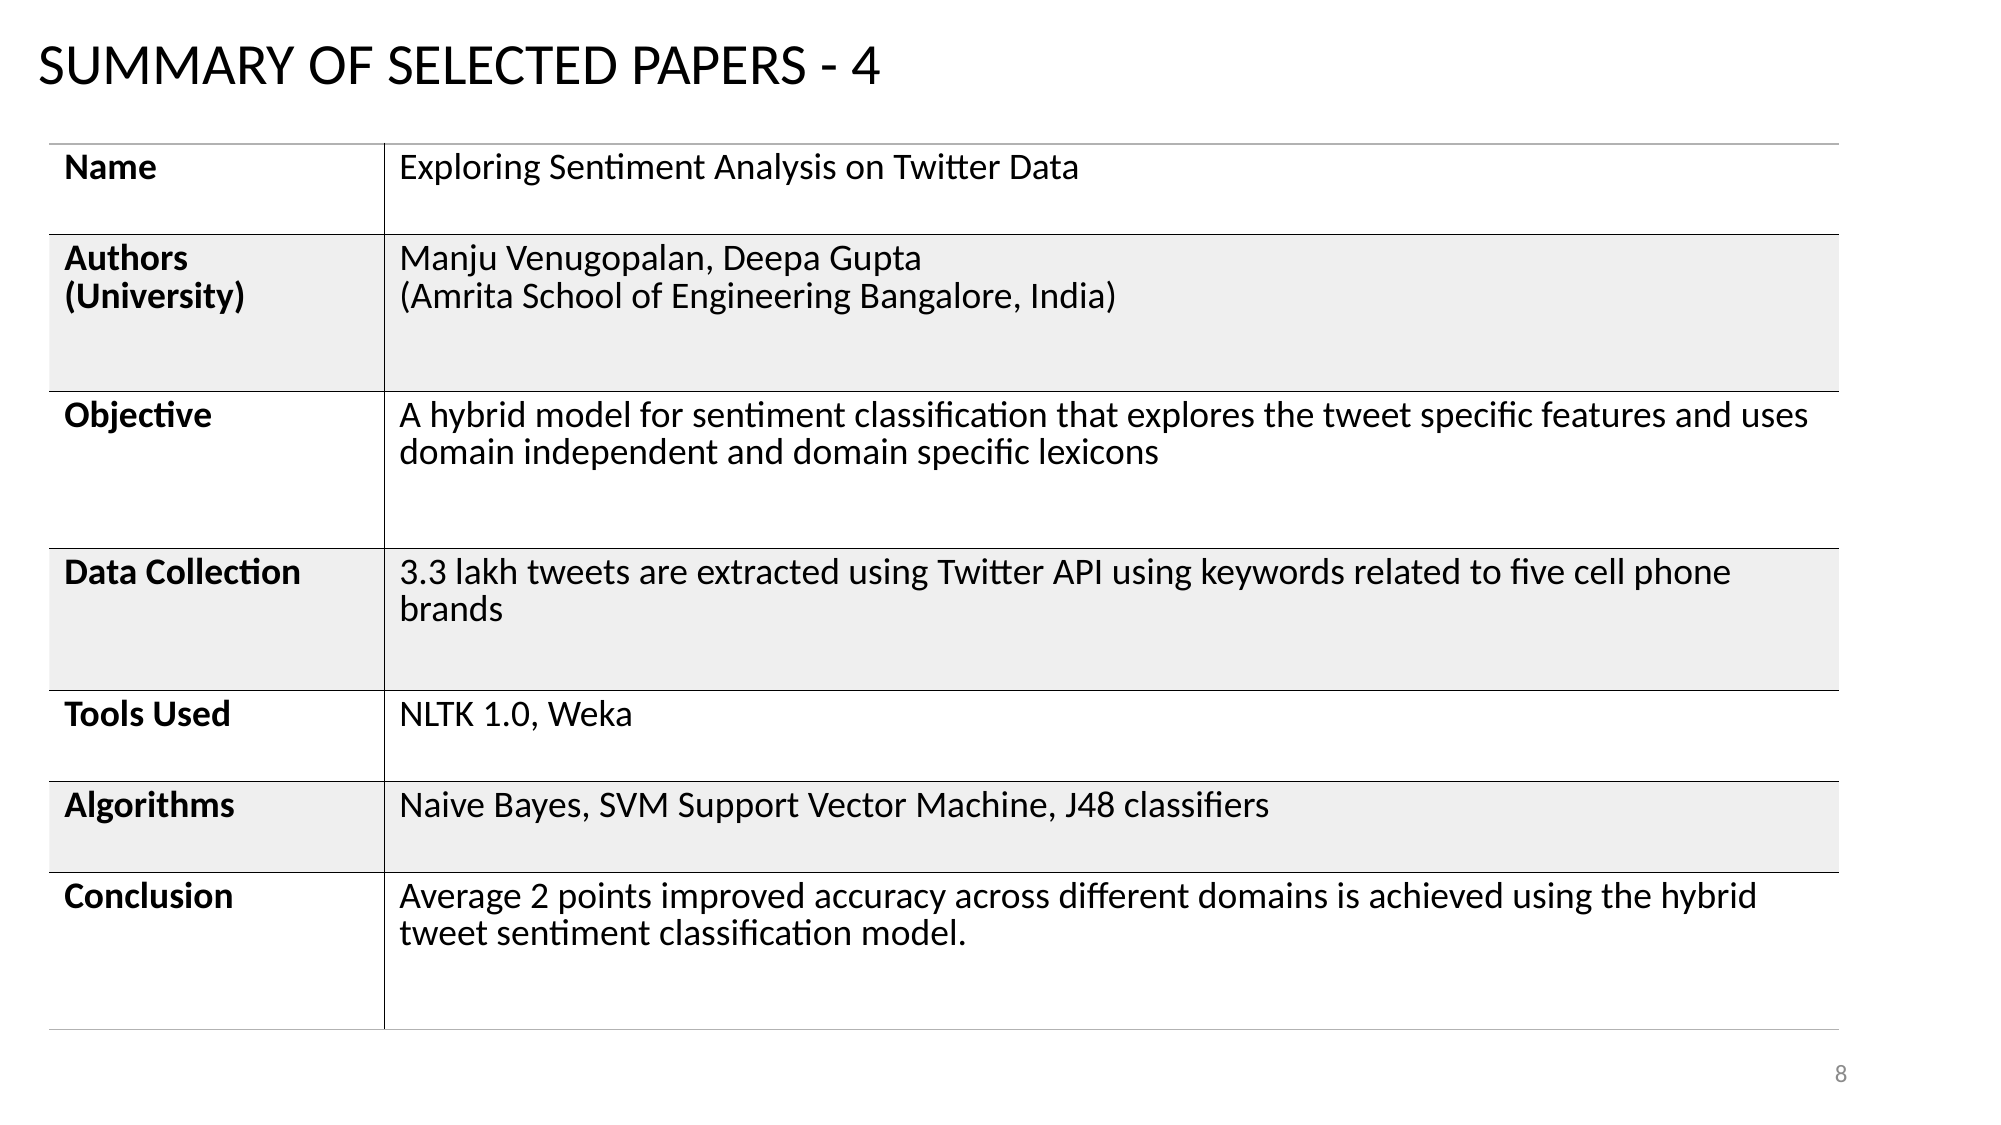

# SUMMARY OF SELECTED PAPERS - 4
| Name | Exploring Sentiment Analysis on Twitter Data |
| --- | --- |
| Authors (University) | Manju Venugopalan, Deepa Gupta (Amrita School of Engineering Bangalore, India) |
| Objective | A hybrid model for sentiment classification that explores the tweet specific features and uses domain independent and domain specific lexicons |
| Data Collection | 3.3 lakh tweets are extracted using Twitter API using keywords related to five cell phone brands |
| Tools Used | NLTK 1.0, Weka |
| Algorithms | Naive Bayes, SVM Support Vector Machine, J48 classifiers |
| Conclusion | Average 2 points improved accuracy across different domains is achieved using the hybrid tweet sentiment classification model. |
8